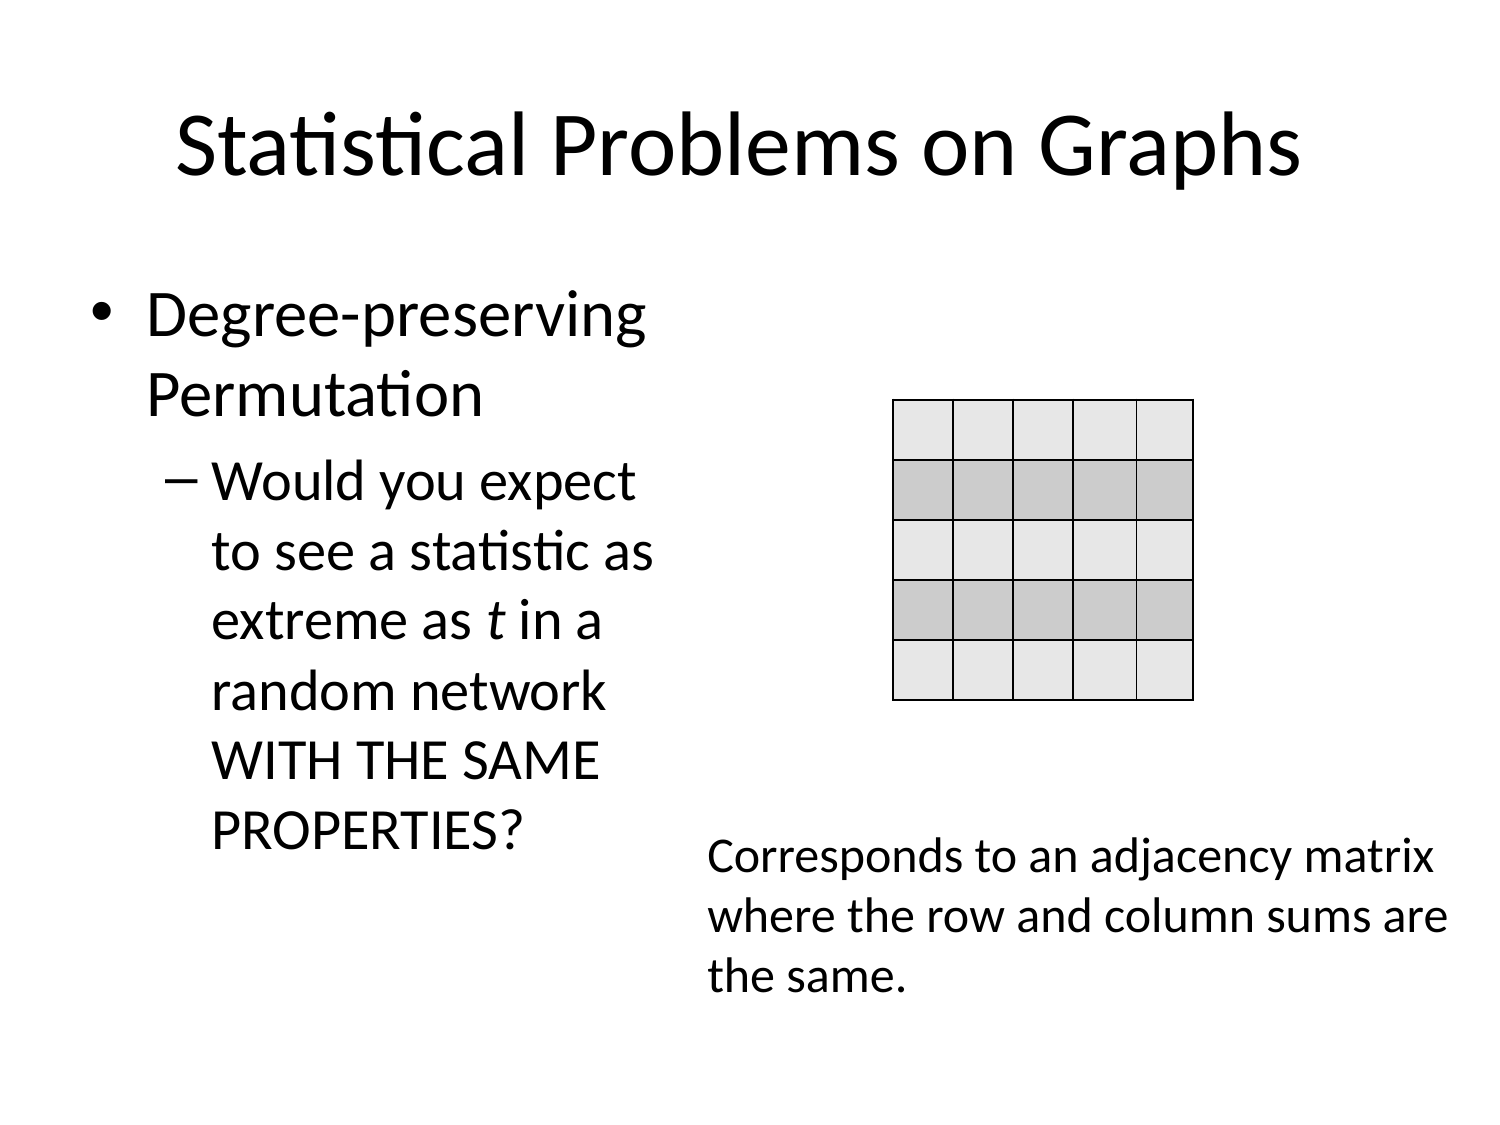

# Statistical Problems on Graphs
Degree-preserving Permutation
Would you expect to see a statistic as extreme as t in a random network WITH THE SAME PROPERTIES?

|  |  |  |  |  |
| --- | --- | --- | --- | --- |
|  |  |  |  |  |
|  |  |  |  |  |
|  |  |  |  |  |
|  |  |  |  |  |
Corresponds to an adjacency matrix
where the row and column sums are
the same.